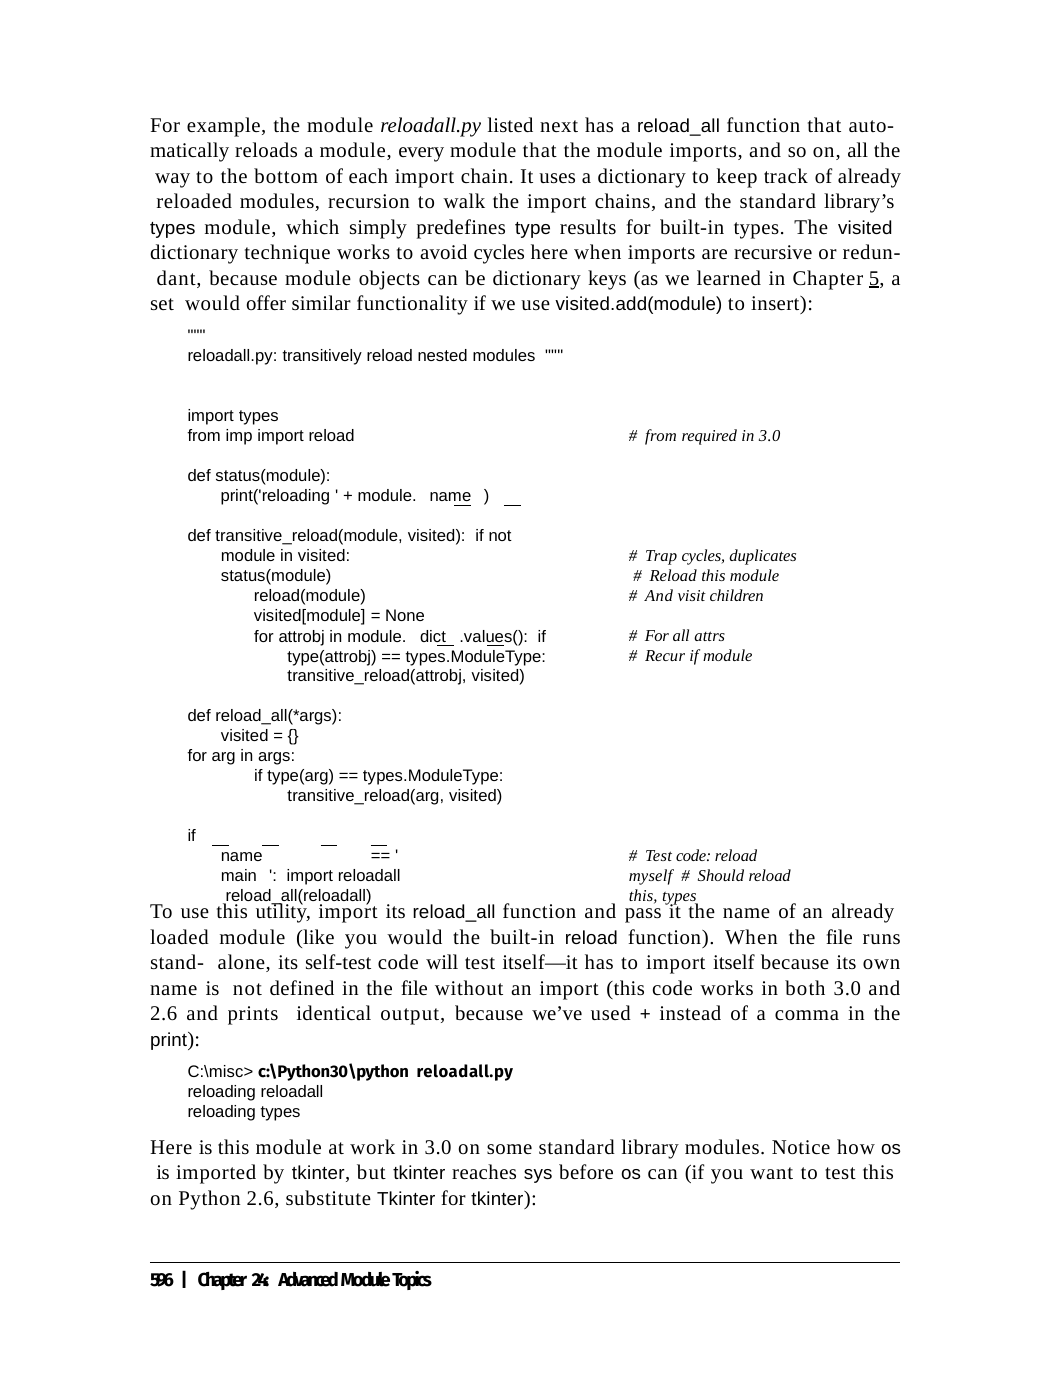

For example, the module reloadall.py listed next has a reload_all function that auto-  matically reloads a module, every module that the module imports, and so on, all the  way to the bottom of each import chain. It uses a dictionary to keep track of already  reloaded modules, recursion to walk the import chains, and the standard library’s  types module, which simply predefines type results for built-in types. The visited  dictionary technique works to avoid cycles here when imports are recursive or redun-  dant, because module objects can be dictionary keys (as we learned in Chapter 5, a set  would offer similar functionality if we use visited.add(module) to insert):
"""
reloadall.py: transitively reload nested modules  """
import types
from imp import reload
# from required in 3.0
def status(module):
print('reloading ' + module. name )

def transitive_reload(module, visited):  if not module in visited:
status(module)  reload(module)  visited[module] = None
for attrobj in module. dict .values():  if type(attrobj) == types.ModuleType:
transitive_reload(attrobj, visited)
# Trap cycles, duplicates  # Reload this module
# And visit children
# For all attrs
# Recur if module

def reload_all(*args):  visited = {}
for arg in args:
if type(arg) == types.ModuleType:  transitive_reload(arg, visited)
if		name	== ' main ':  import reloadall  reload_all(reloadall)
# Test code: reload myself  # Should reload this, types

To use this utility, import its reload_all function and pass it the name of an already  loaded module (like you would the built-in reload function). When the file runs stand-  alone, its self-test code will test itself—it has to import itself because its own name is  not defined in the file without an import (this code works in both 3.0 and 2.6 and prints  identical output, because we’ve used + instead of a comma in the print):
C:\misc> c:\Python30\python reloadall.py
reloading reloadall  reloading types
Here is this module at work in 3.0 on some standard library modules. Notice how os  is imported by tkinter, but tkinter reaches sys before os can (if you want to test this  on Python 2.6, substitute Tkinter for tkinter):

596  |  Chapter 24:  Advanced Module Topics